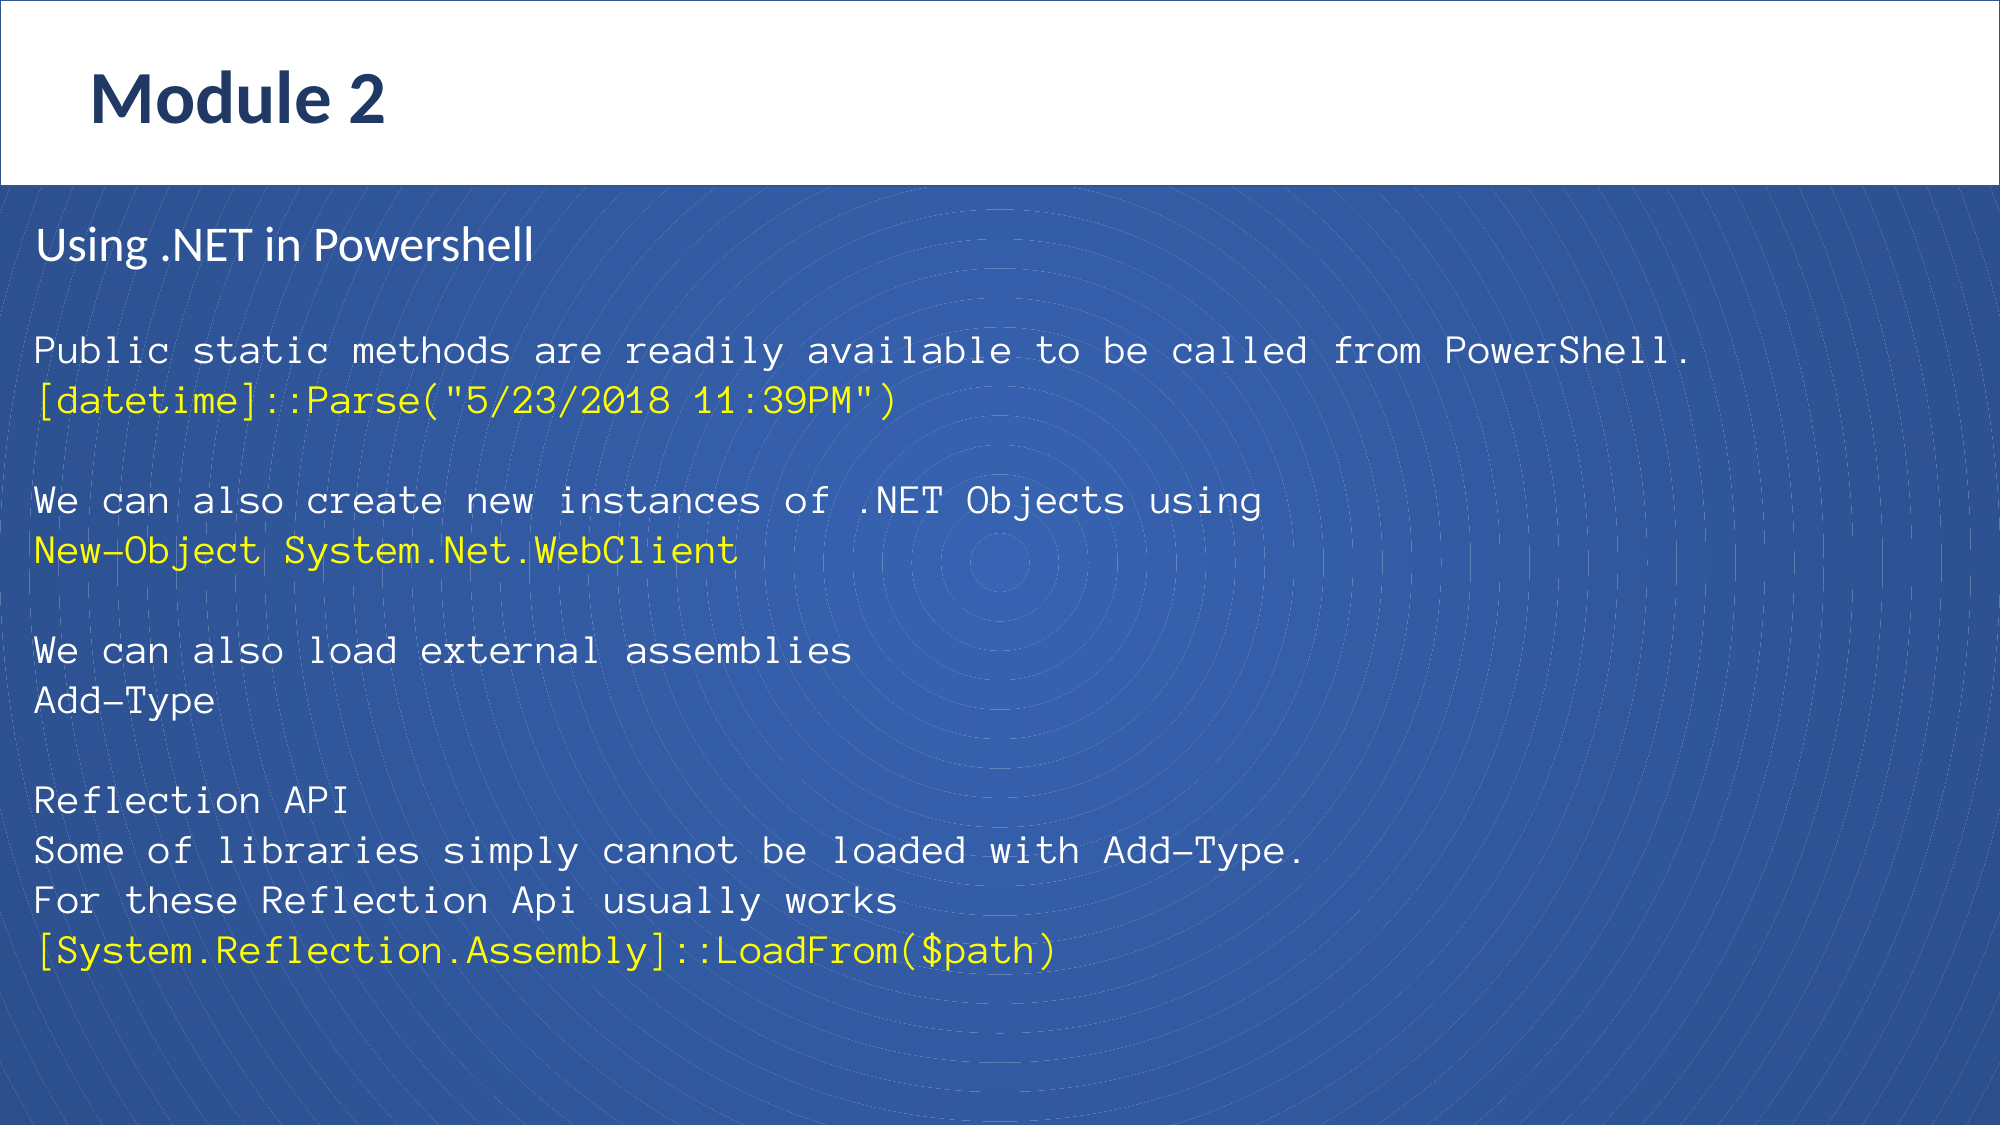

Module 2
Using .NET in Powershell

Public static methods are readily available to be called from PowerShell.
[datetime]::Parse("5/23/2018 11:39PM")

We can also create new instances of .NET Objects using
New-Object System.Net.WebClient

We can also load external assemblies
Add-Type

Reflection API
Some of libraries simply cannot be loaded with Add-Type.
For these Reflection Api usually works
[System.Reflection.Assembly]::LoadFrom($path)